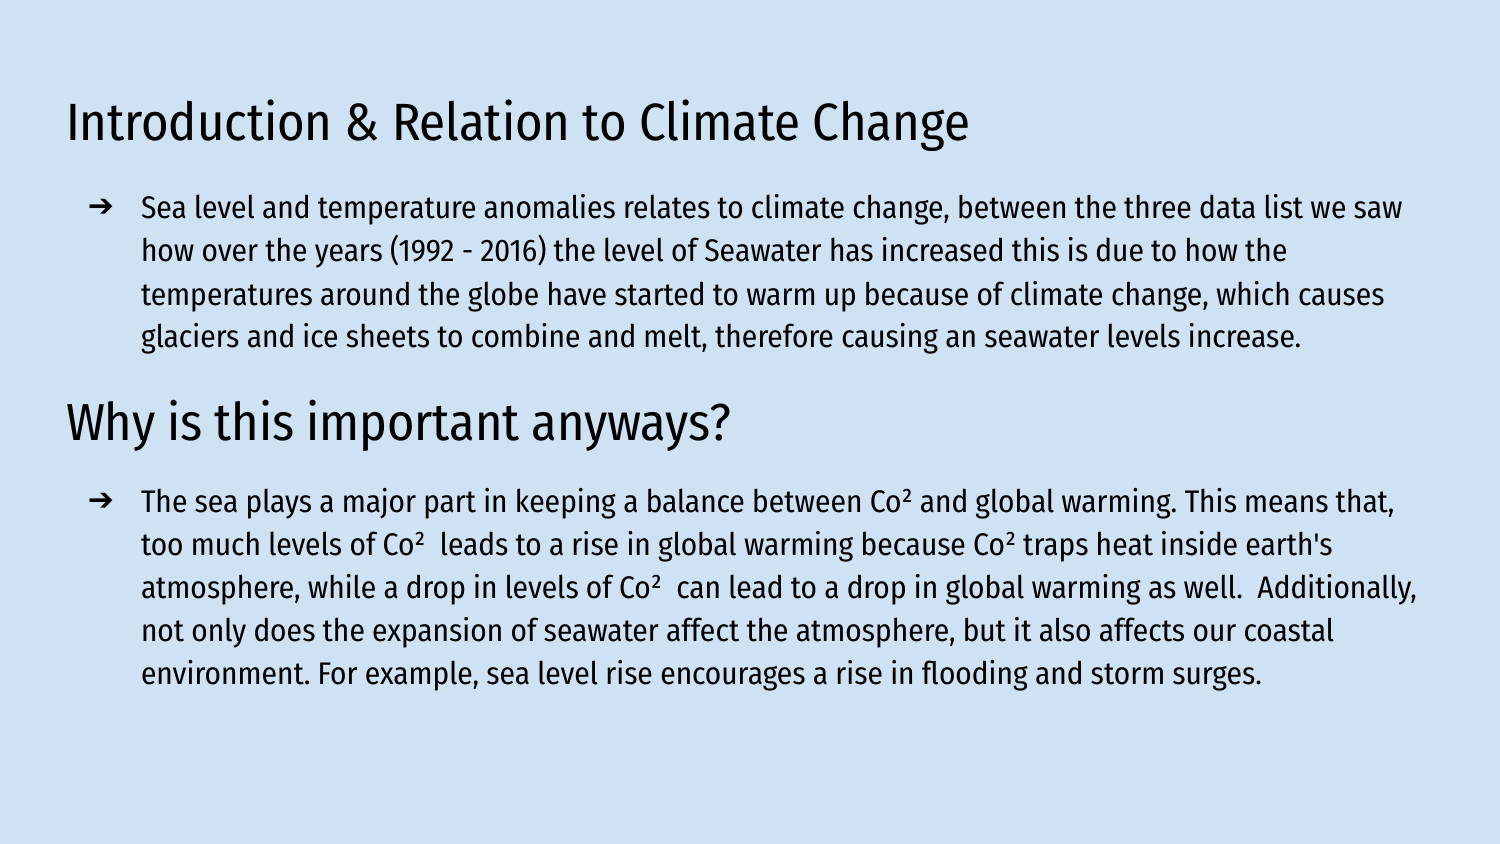

# Introduction & Relation to Climate Change
Sea level and temperature anomalies relates to climate change, between the three data list we saw how over the years (1992 - 2016) the level of Seawater has increased this is due to how the temperatures around the globe have started to warm up because of climate change, which causes glaciers and ice sheets to combine and melt, therefore causing an seawater levels increase.
Why is this important anyways?
The sea plays a major part in keeping a balance between Co² and global warming. This means that, too much levels of Co²  leads to a rise in global warming because Co² traps heat inside earth's atmosphere, while a drop in levels of Co²  can lead to a drop in global warming as well.  Additionally, not only does the expansion of seawater affect the atmosphere, but it also affects our coastal environment. For example, sea level rise encourages a rise in flooding and storm surges.